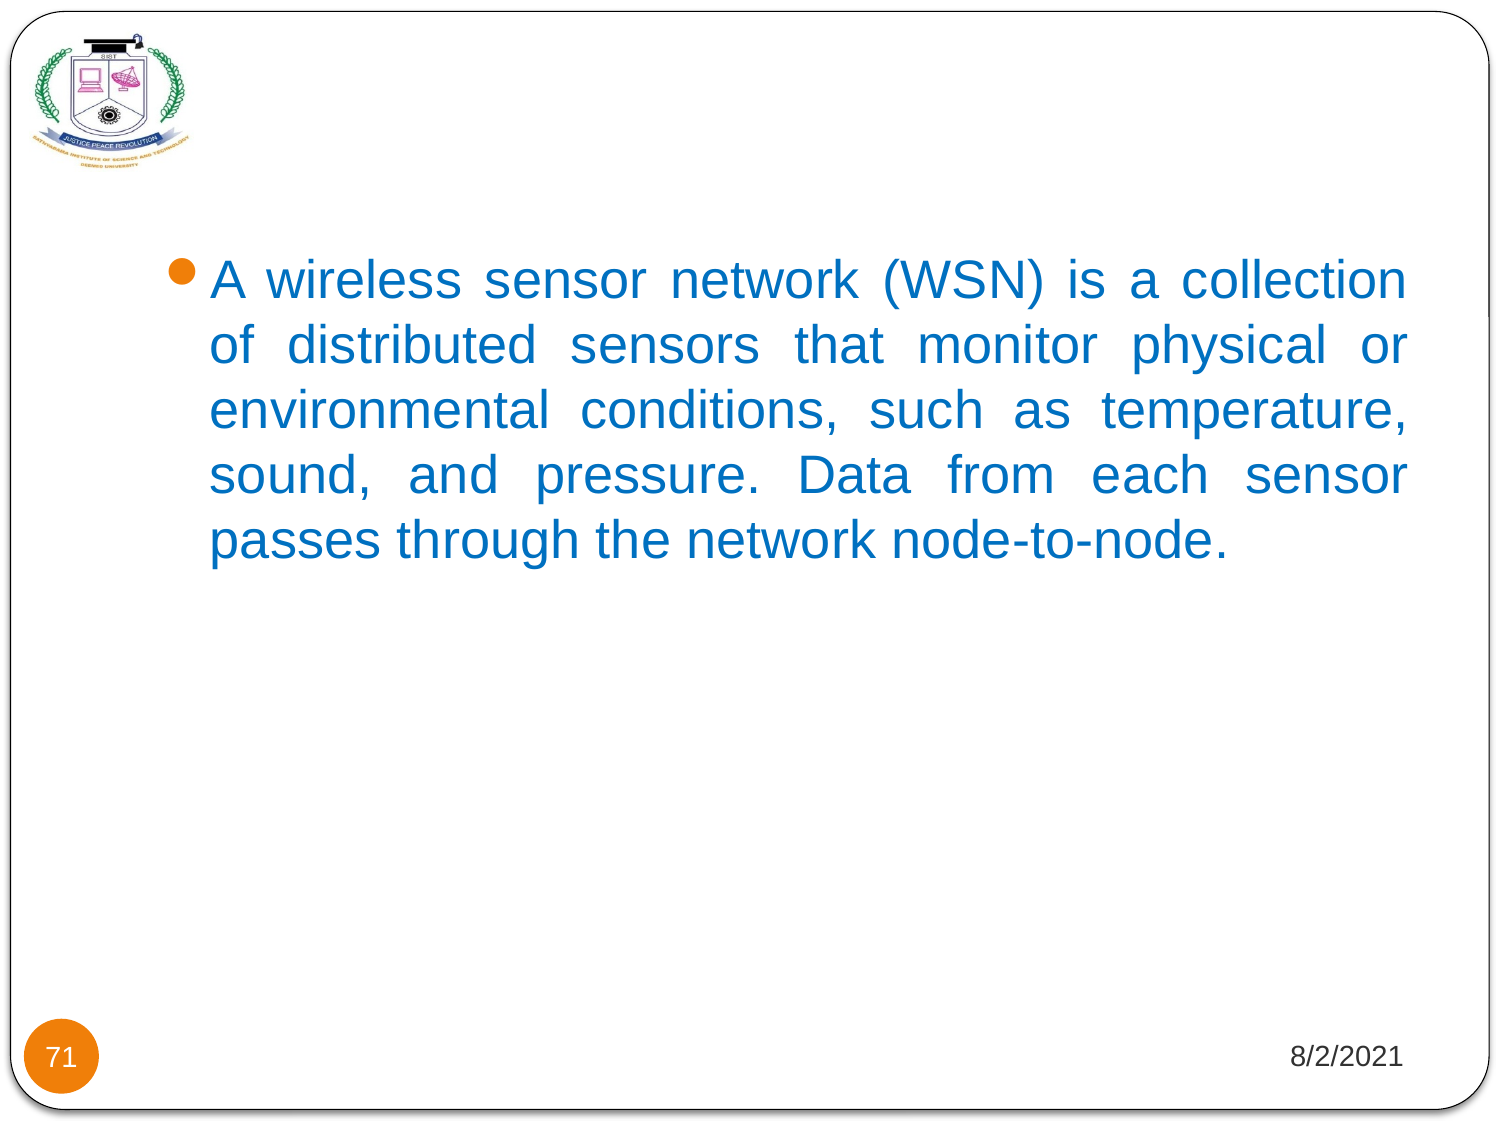

#
A wireless sensor network (WSN) is a collection of distributed sensors that monitor physical or environmental conditions, such as temperature, sound, and pressure. Data from each sensor passes through the network node-to-node.

8/2/2021
71